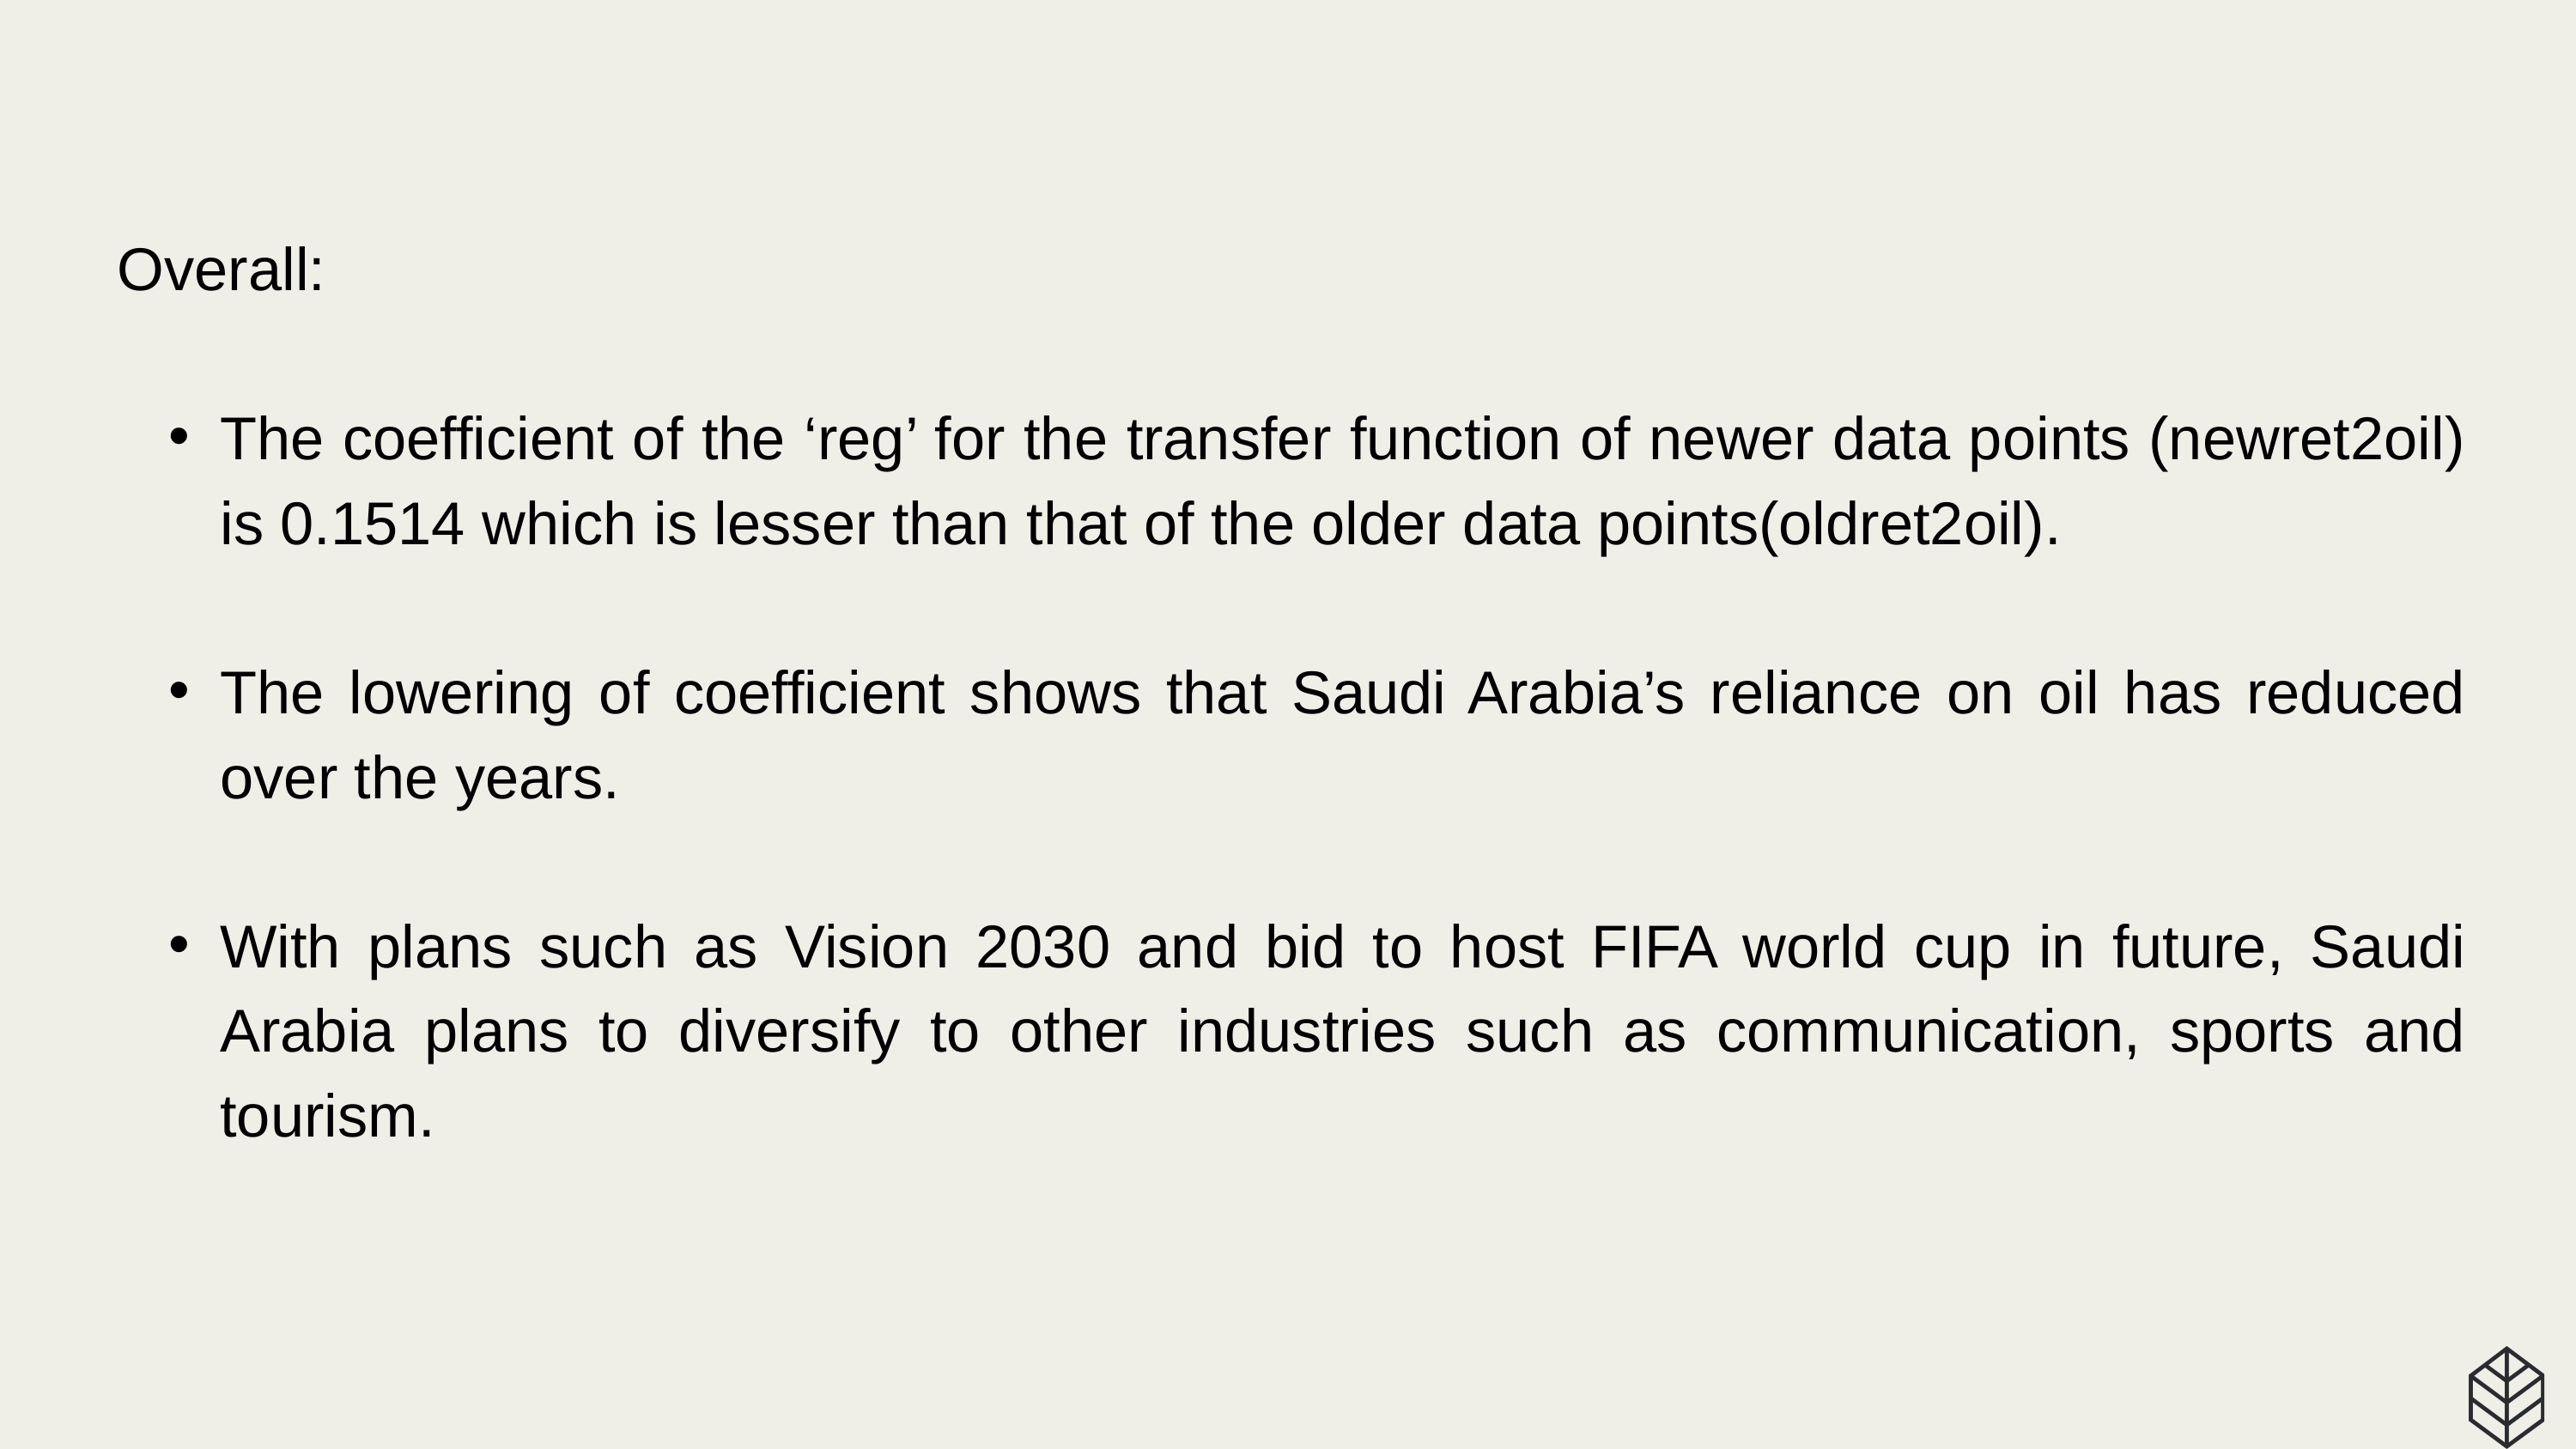

Overall:

The coefficient of the ‘reg’ for the transfer function of newer data points (newret2oil) is 0.1514 which is lesser than that of the older data points(oldret2oil).

The lowering of coefficient shows that Saudi Arabia’s reliance on oil has reduced over the years.

With plans such as Vision 2030 and bid to host FIFA world cup in future, Saudi Arabia plans to diversify to other industries such as communication, sports and tourism.